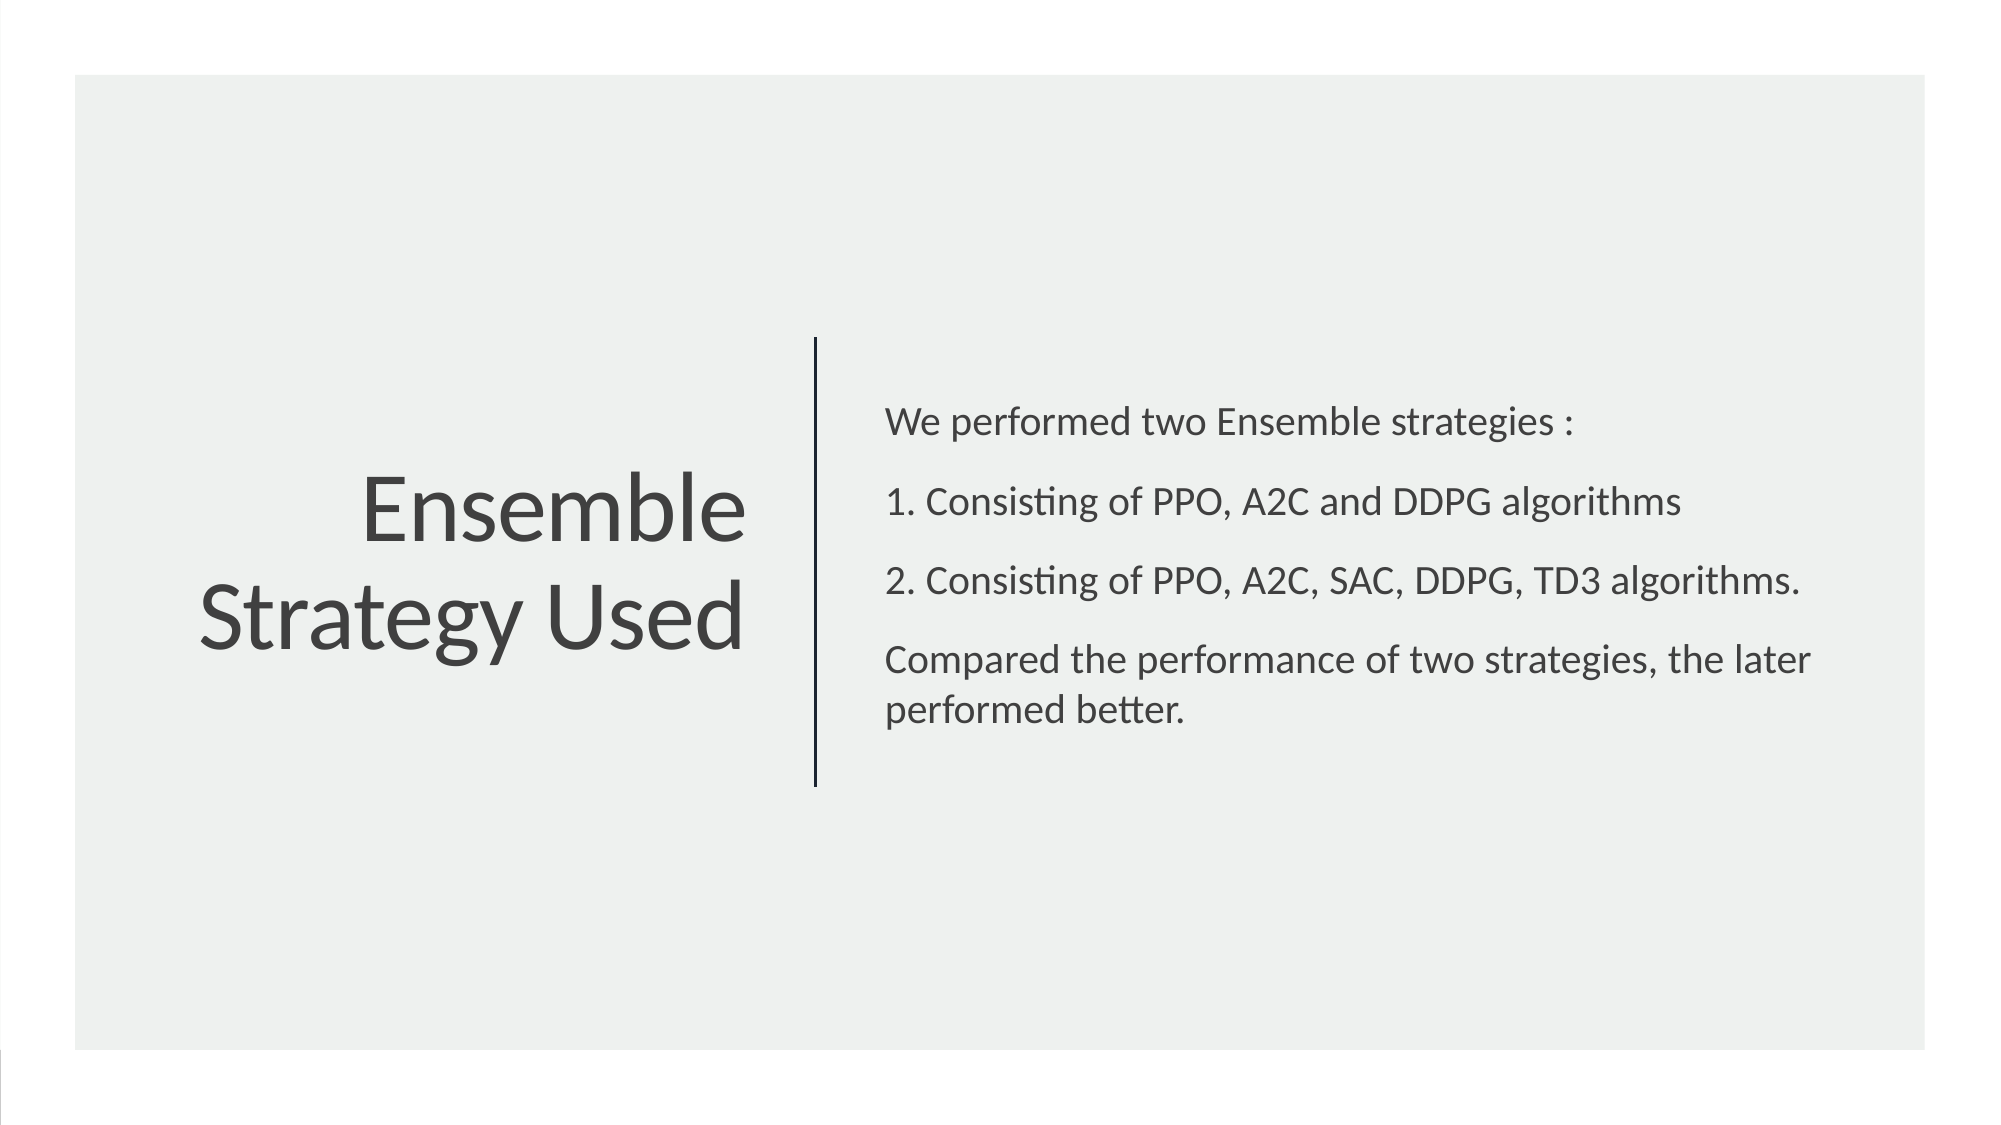

We performed two Ensemble strategies :
1. Consisting of PPO, A2C and DDPG algorithms
2. Consisting of PPO, A2C, SAC, DDPG, TD3 algorithms.
Compared the performance of two strategies, the later performed better.
# Ensemble Strategy Used